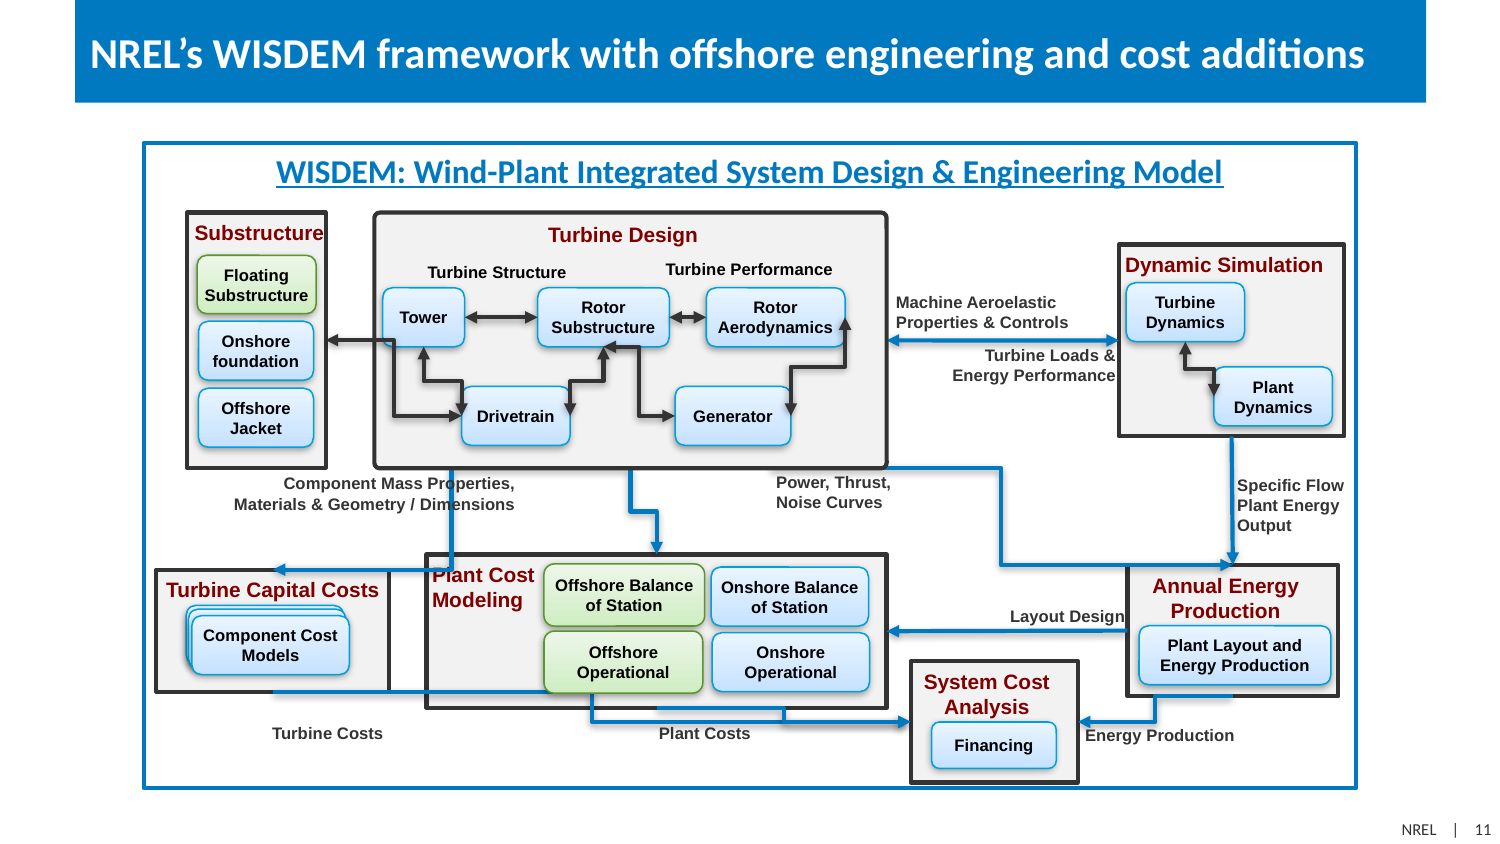

# NREL’s WISDEM framework with offshore engineering and cost additions
WISDEM: Wind-Plant Integrated System Design & Engineering Model
Turbine Design
Turbine Performance
Turbine Structure
Tower
Rotor Substructure
Rotor Aerodynamics
Drivetrain
Generator
Substructure
Floating Substructure
Onshore foundation
Offshore Jacket
Dynamic Simulation
Turbine Dynamics
Plant Dynamics
Machine Aeroelastic Properties & Controls
Turbine Loads & Energy Performance

Power, Thrust, Noise Curves
Component Mass Properties, Materials & Geometry / Dimensions
Specific Flow Plant Energy Output
Plant Cost
Modeling
Onshore Balance of Station
Onshore Operational
Offshore Balance of Station
Annual Energy Production
Plant Layout and Energy Production
Turbine Capital Costs

Component Cost Models
Layout Design
Offshore Operational
System Cost Analysis
Financing
Turbine Costs
Plant Costs
Energy Production